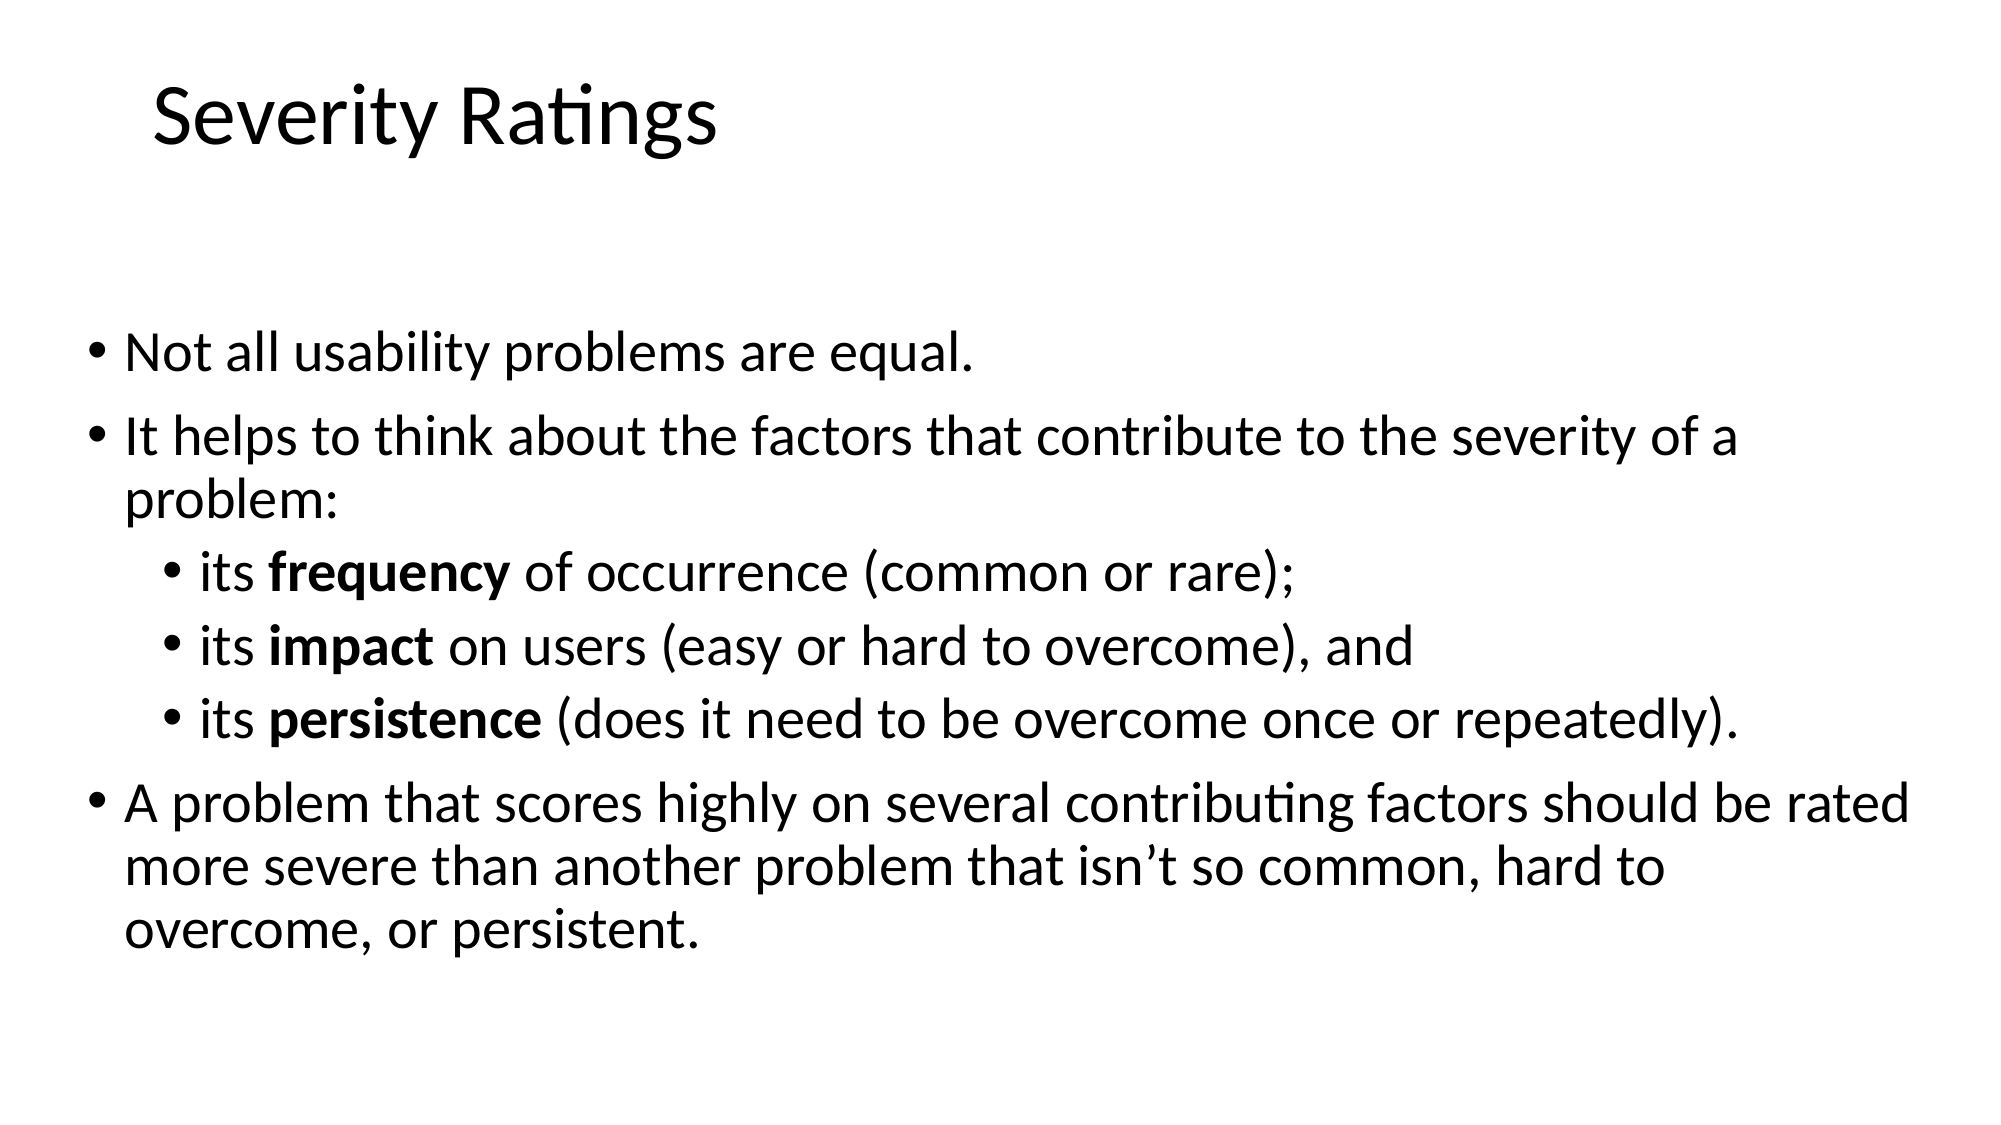

# Severity Ratings
Not all usability problems are equal.
It helps to think about the factors that contribute to the severity of a problem:
its frequency of occurrence (common or rare);
its impact on users (easy or hard to overcome), and
its persistence (does it need to be overcome once or repeatedly).
A problem that scores highly on several contributing factors should be rated more severe than another problem that isn’t so common, hard to overcome, or persistent.